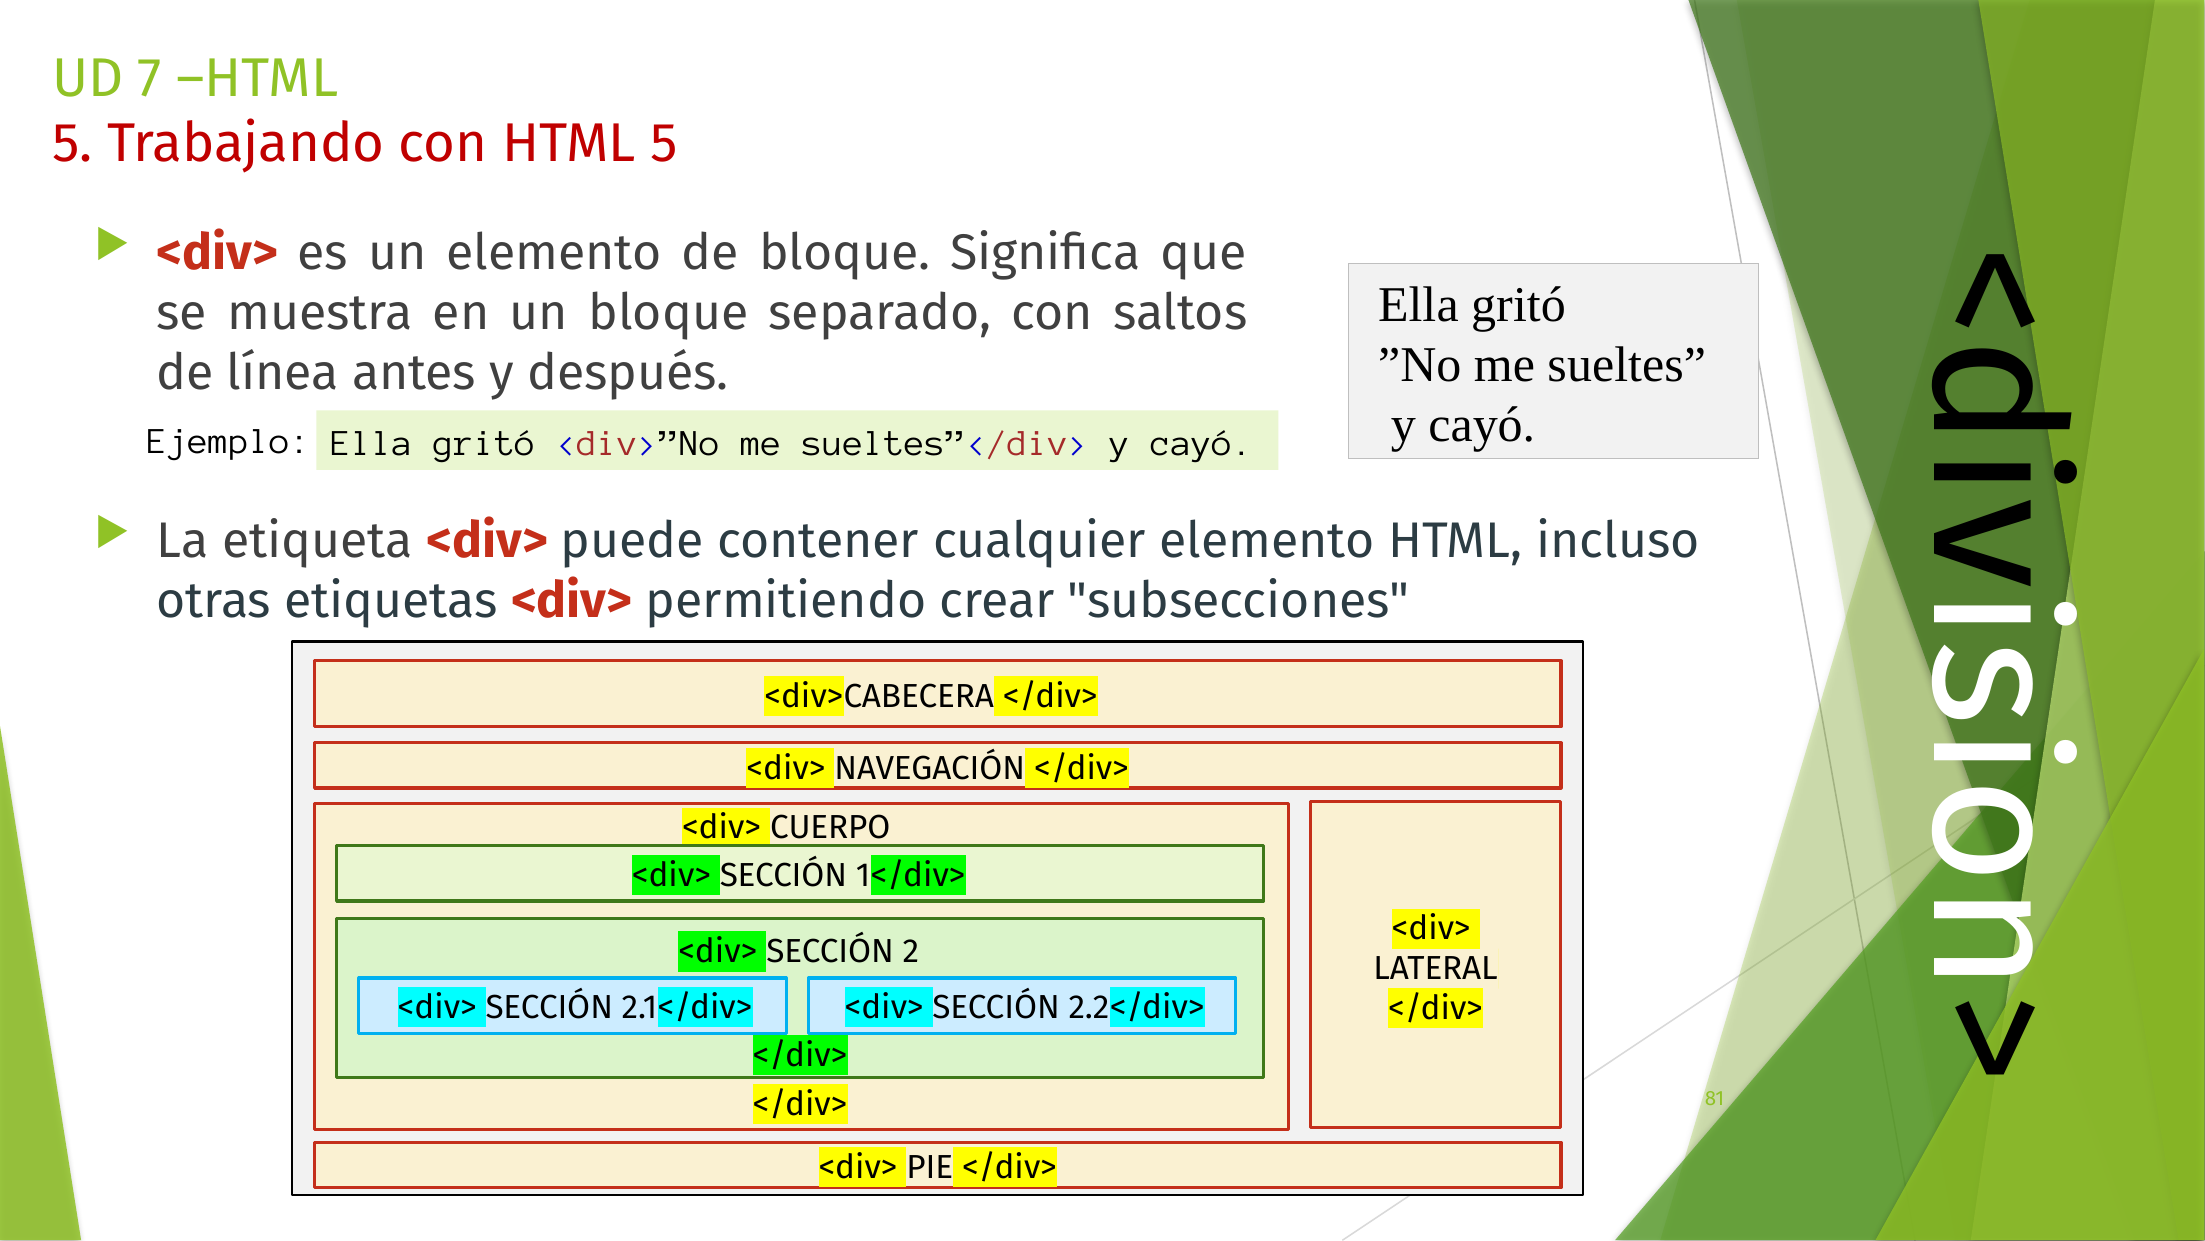

UD 7 –HTML
5. Trabajando con HTML 5
<div> es un elemento de bloque. Significa que se muestra en un bloque separado, con saltos de línea antes y después.
Ella gritó
”No me sueltes”
 y cayó.
Ejemplo:
Ella gritó <div>”No me sueltes”</div> y cayó.
La etiqueta <div> puede contener cualquier elemento HTML, incluso otras etiquetas <div> permitiendo crear "subsecciones"

<division>

<div>CABECERA </div>
<div> NAVEGACIÓN </div>

<div> CUERPO

<div> SECCIÓN 1</div>
<div>
LATERAL </div>

<div> SECCIÓN 2

<div> SECCIÓN 2.1</div>

<div> SECCIÓN 2.2</div>
</div>
</div>
<div> PIE </div>

81